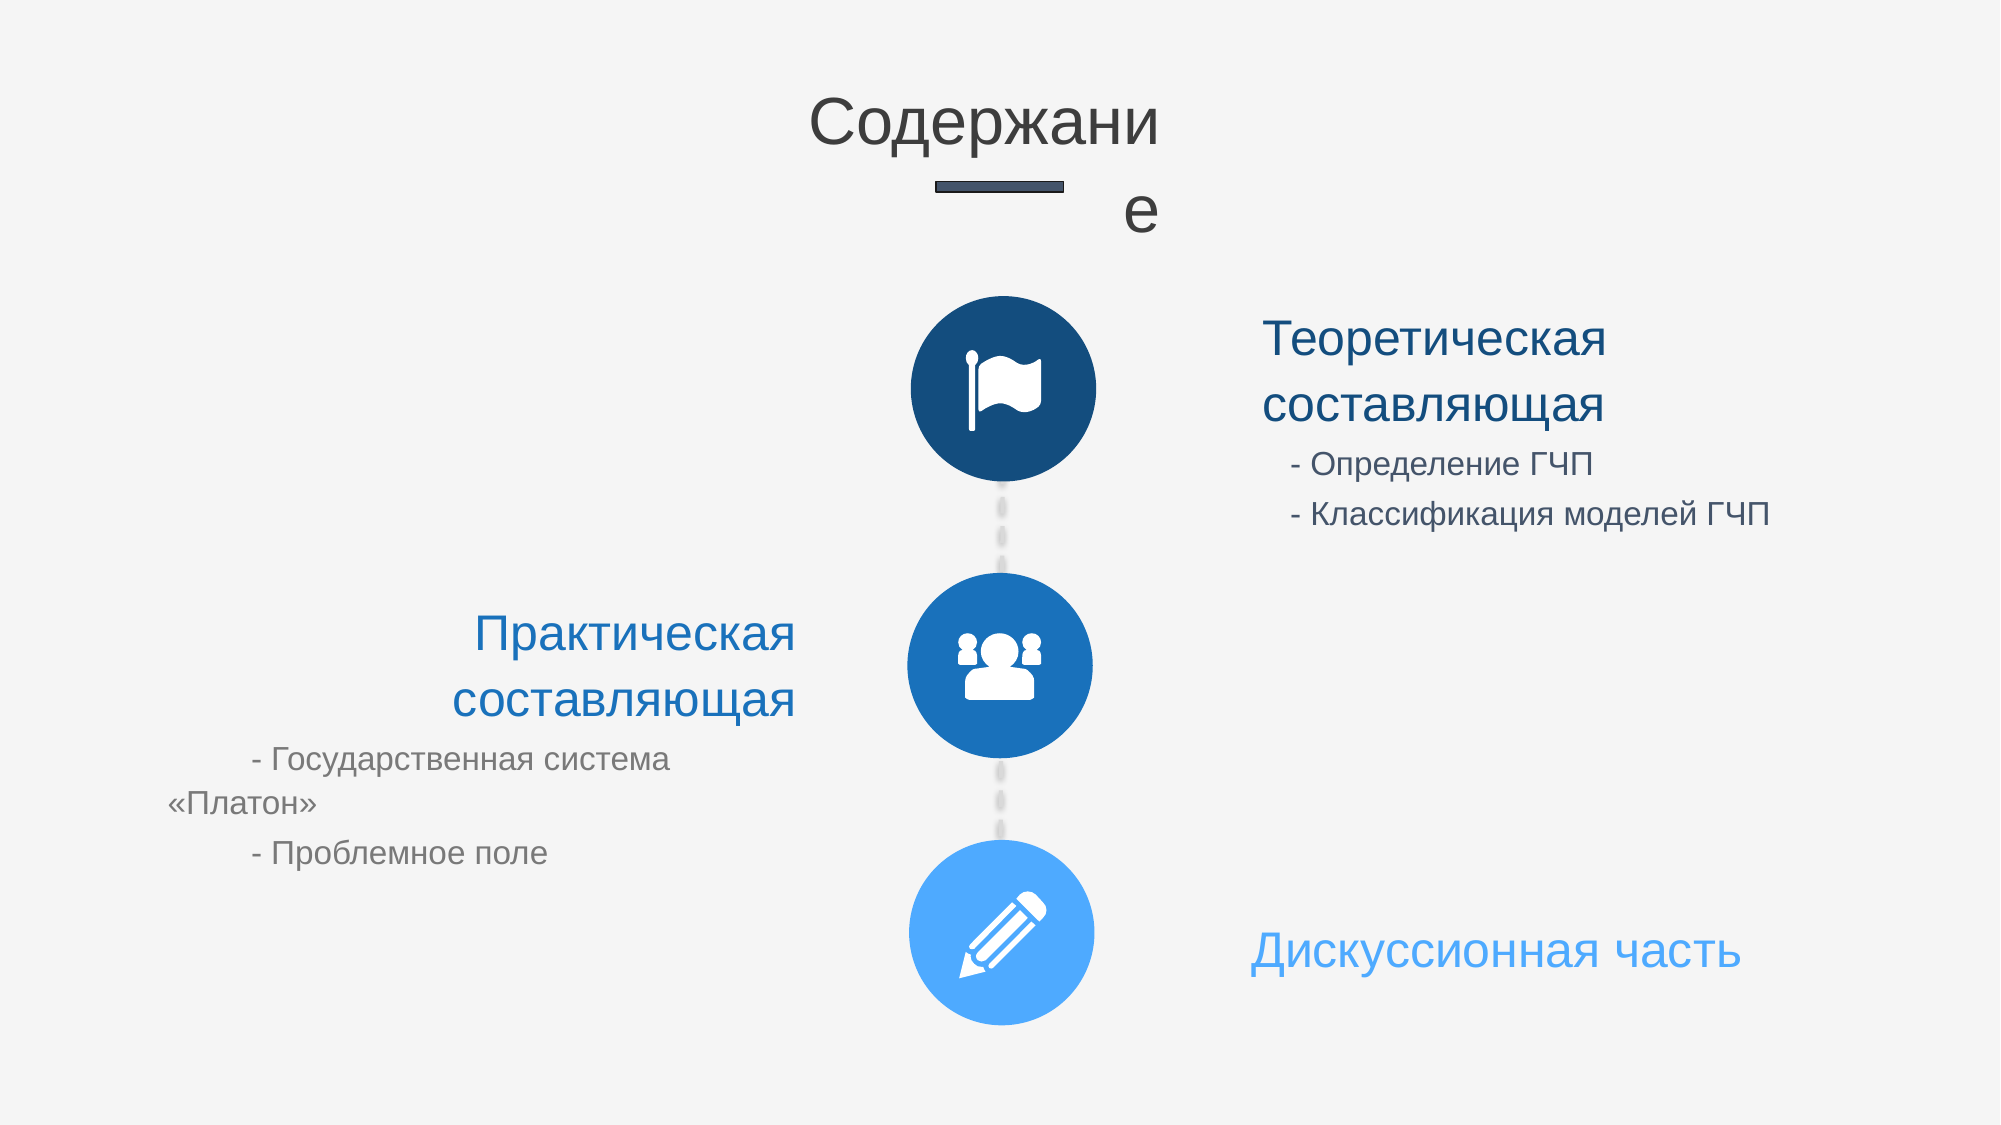

Содержание

Теоретическая составляющая
   - Определение ГЧП
   - Классификация моделей ГЧП

Практическая составляющая
         - Государственная система «Платон»
         - Проблемное поле

Дискуссионная часть